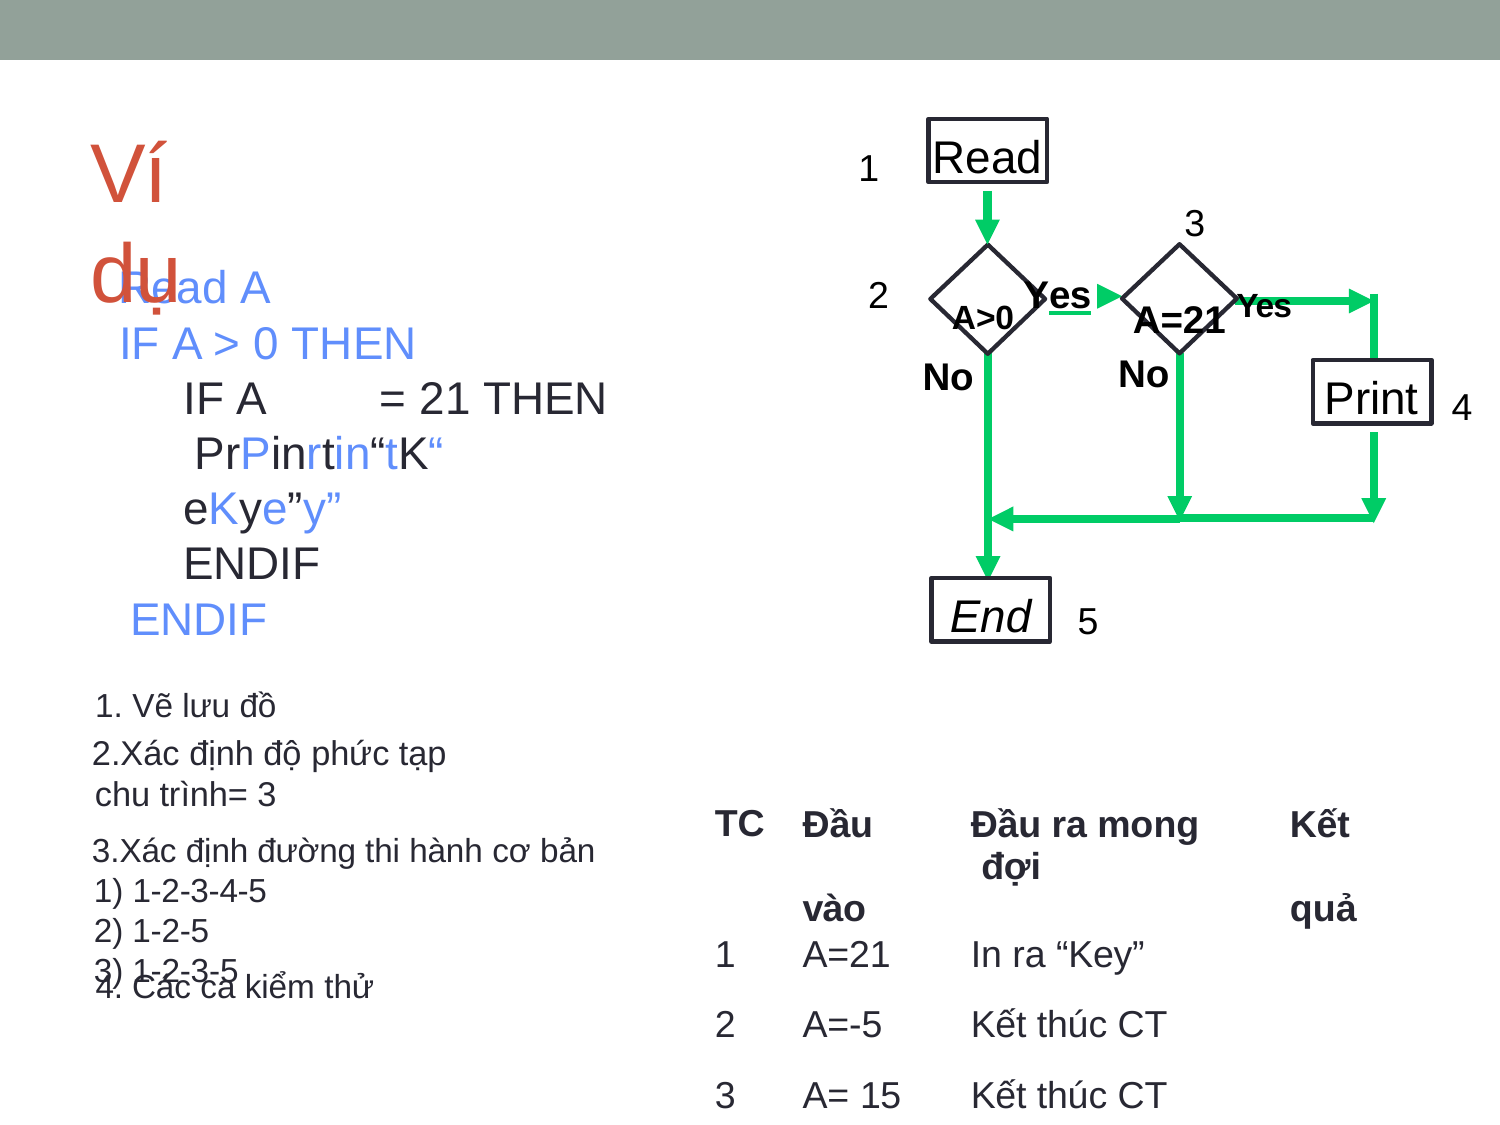

# Ví dụ
Read
1

3
A=21 Yes

A>0 Yes
Read A
IF A > 0 THEN
IF A	= 21 THEN
PrPinrtin“tK“eKye”y”  ENDIF
ENDIF
Vẽ lưu đồ
Xác định độ phức tạp  chu trình= 3
Xác định đường thi hành cơ bản  1) 1-2-3-4-5
2) 1-2-5
3) 1-2-3-5
2

No
No
Print
4
End
5
| TC | Đầu vào | Đầu ra mong đợi | Kết quả |
| --- | --- | --- | --- |
| 1 | A=21 | In ra “Key” |  |
| 2 | A=-5 | Kết thúc CT |  |
| 3 | A= 15 | Kết thúc CT |  |
4. Các ca kiểm thử